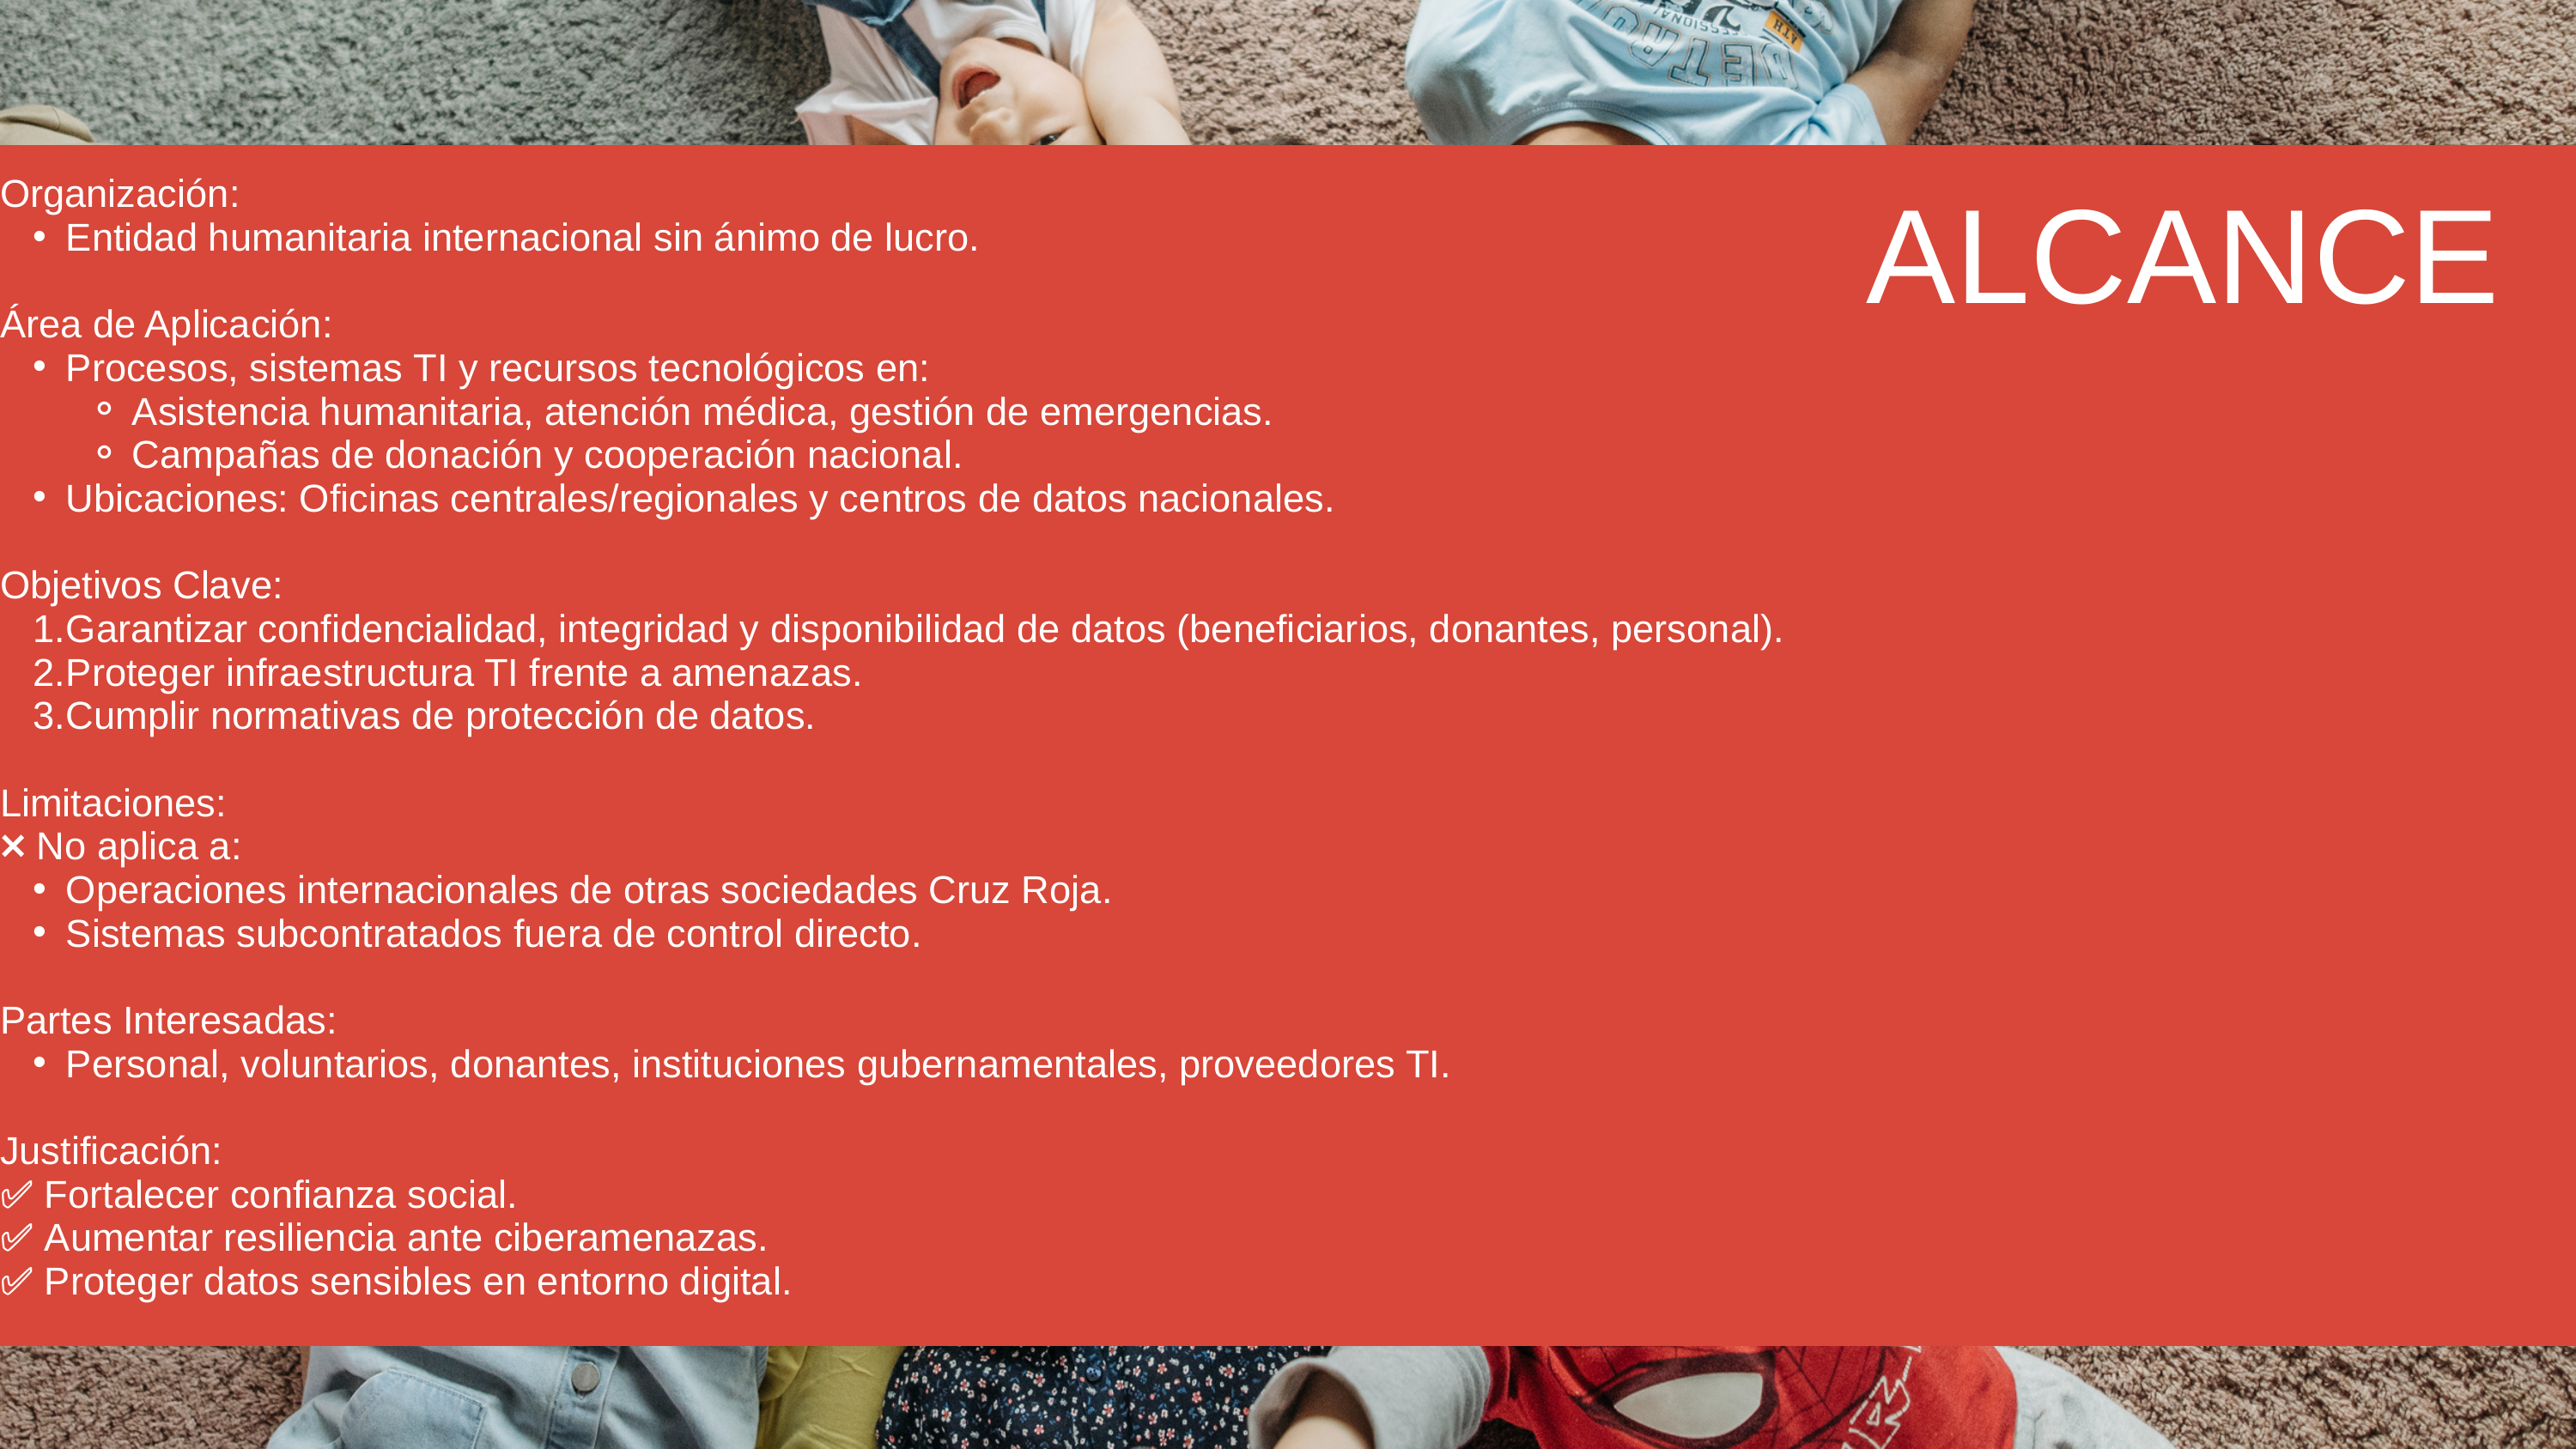

ALCANCE
Organización:
Entidad humanitaria internacional sin ánimo de lucro.

Área de Aplicación:
Procesos, sistemas TI y recursos tecnológicos en:
Asistencia humanitaria, atención médica, gestión de emergencias.
Campañas de donación y cooperación nacional.
Ubicaciones: Oficinas centrales/regionales y centros de datos nacionales.

Objetivos Clave:
Garantizar confidencialidad, integridad y disponibilidad de datos (beneficiarios, donantes, personal).
Proteger infraestructura TI frente a amenazas.
Cumplir normativas de protección de datos.

Limitaciones:
❌ No aplica a:
Operaciones internacionales de otras sociedades Cruz Roja.
Sistemas subcontratados fuera de control directo.

Partes Interesadas:
Personal, voluntarios, donantes, instituciones gubernamentales, proveedores TI.

Justificación:
✅ Fortalecer confianza social.
✅ Aumentar resiliencia ante ciberamenazas.
✅ Proteger datos sensibles en entorno digital.